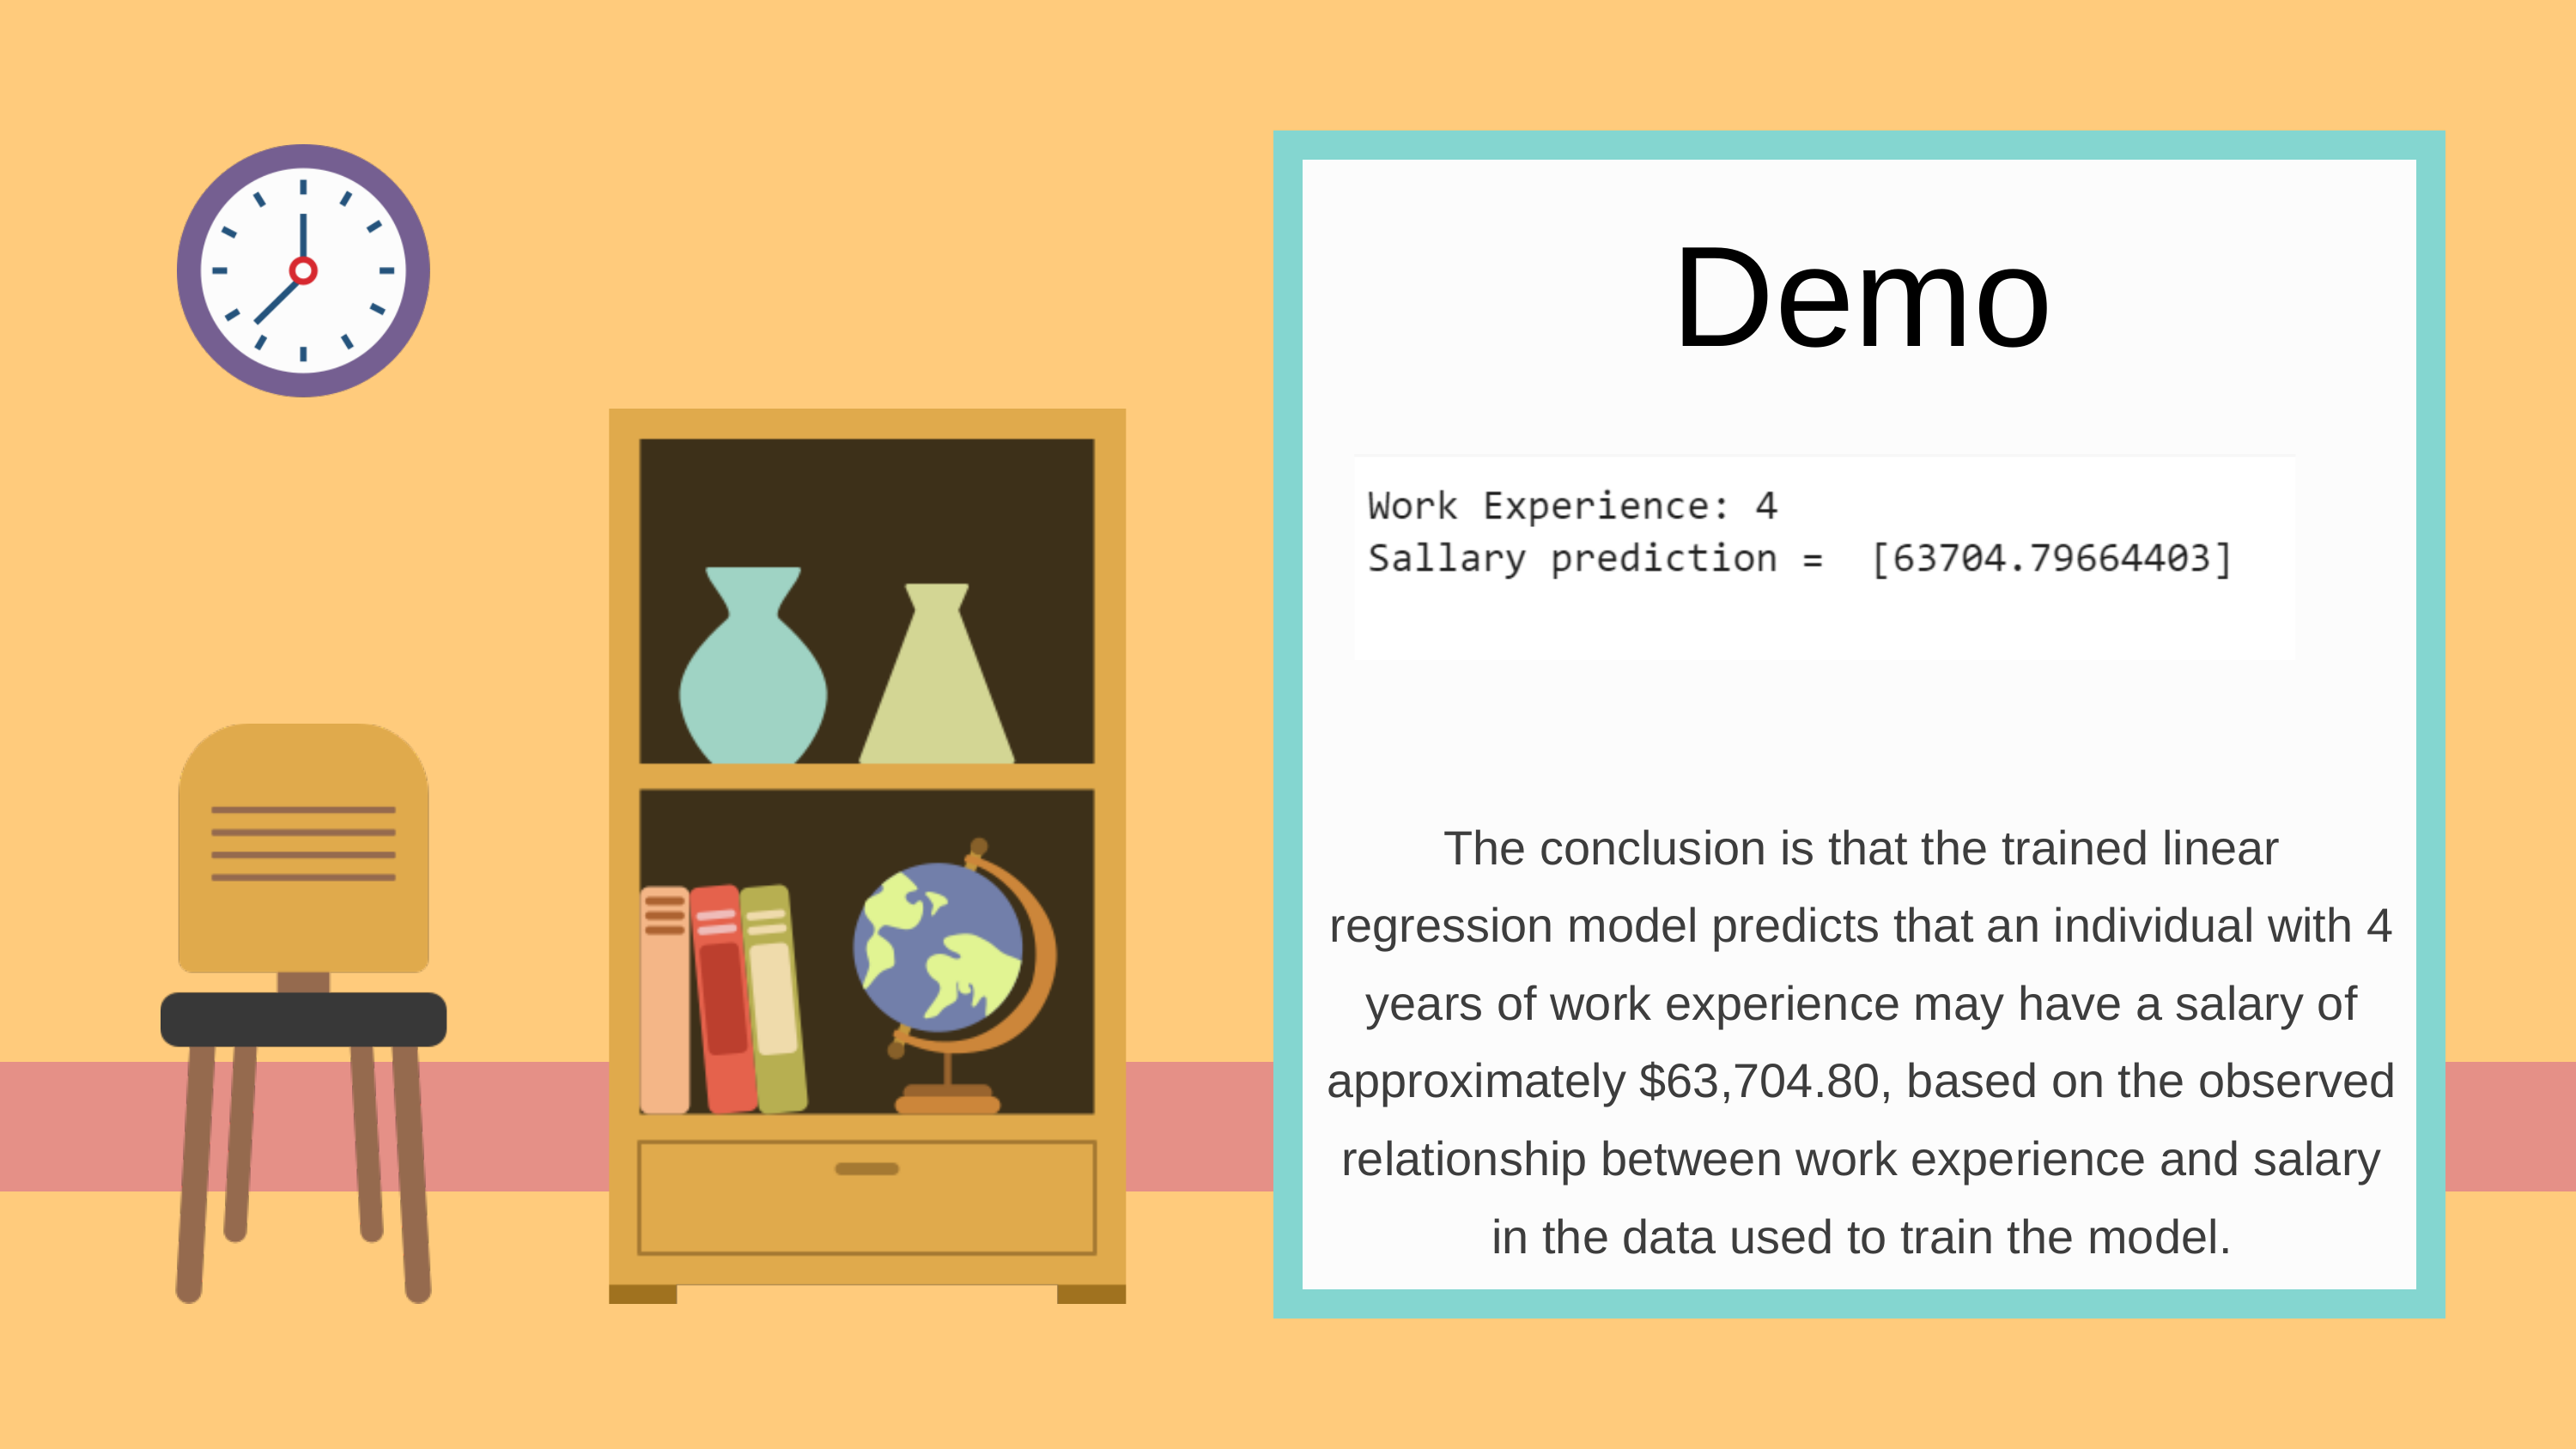

Demo

The conclusion is that the trained linear regression model predicts that an individual with 4 years of work experience may have a salary of approximately $63,704.80, based on the observed relationship between work experience and salary in the data used to train the model.